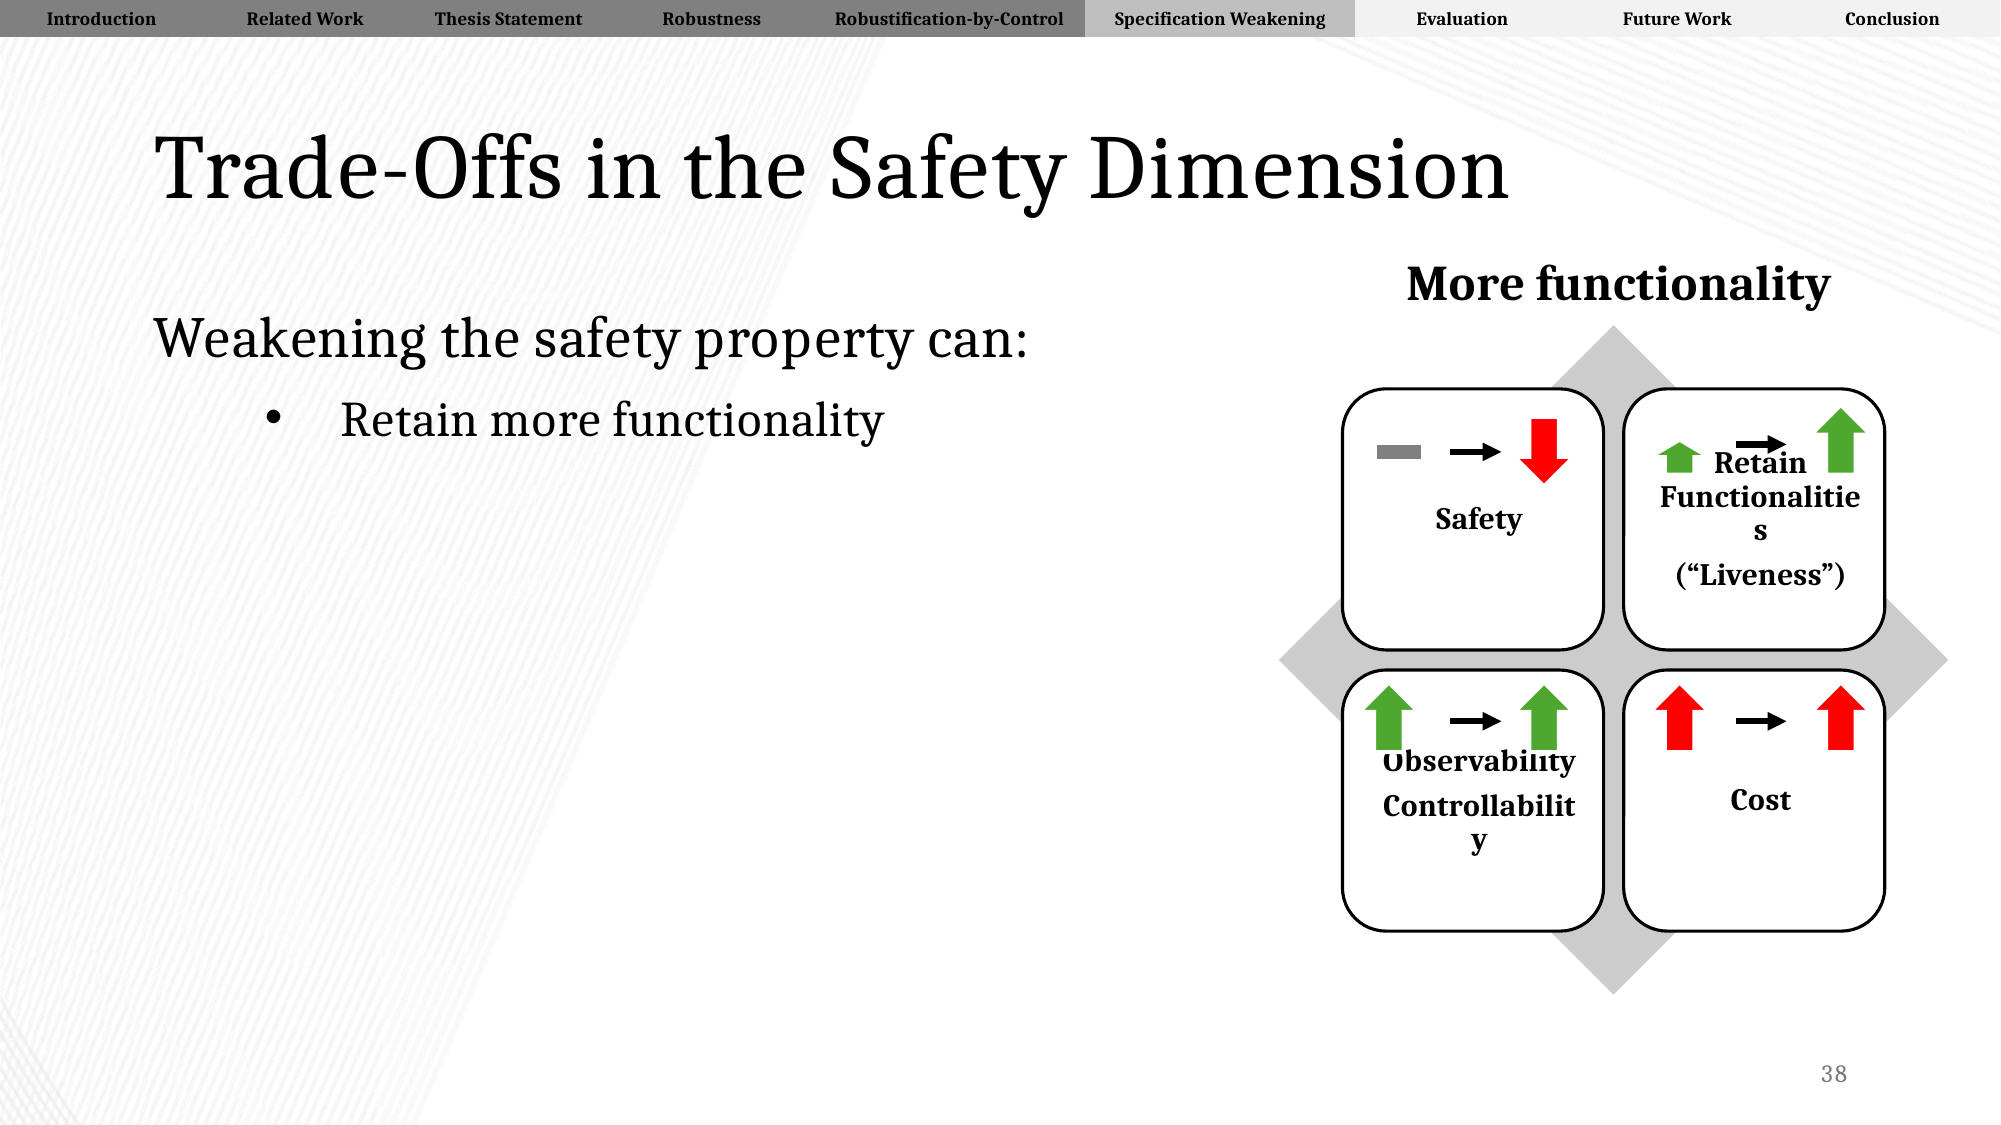

| Introduction | Related Work | Thesis Statement | Robustness | Robustification-by-Control | Specification Weakening | Evaluation | Future Work | Conclusion |
| --- | --- | --- | --- | --- | --- | --- | --- | --- |
# Trade-Offs in the Safety Dimension
More functionality
Weakening the safety property can:
Retain more functionality
Safety
Retain Functionalities
(“Liveness”)
Observability
Controllability
Cost

38